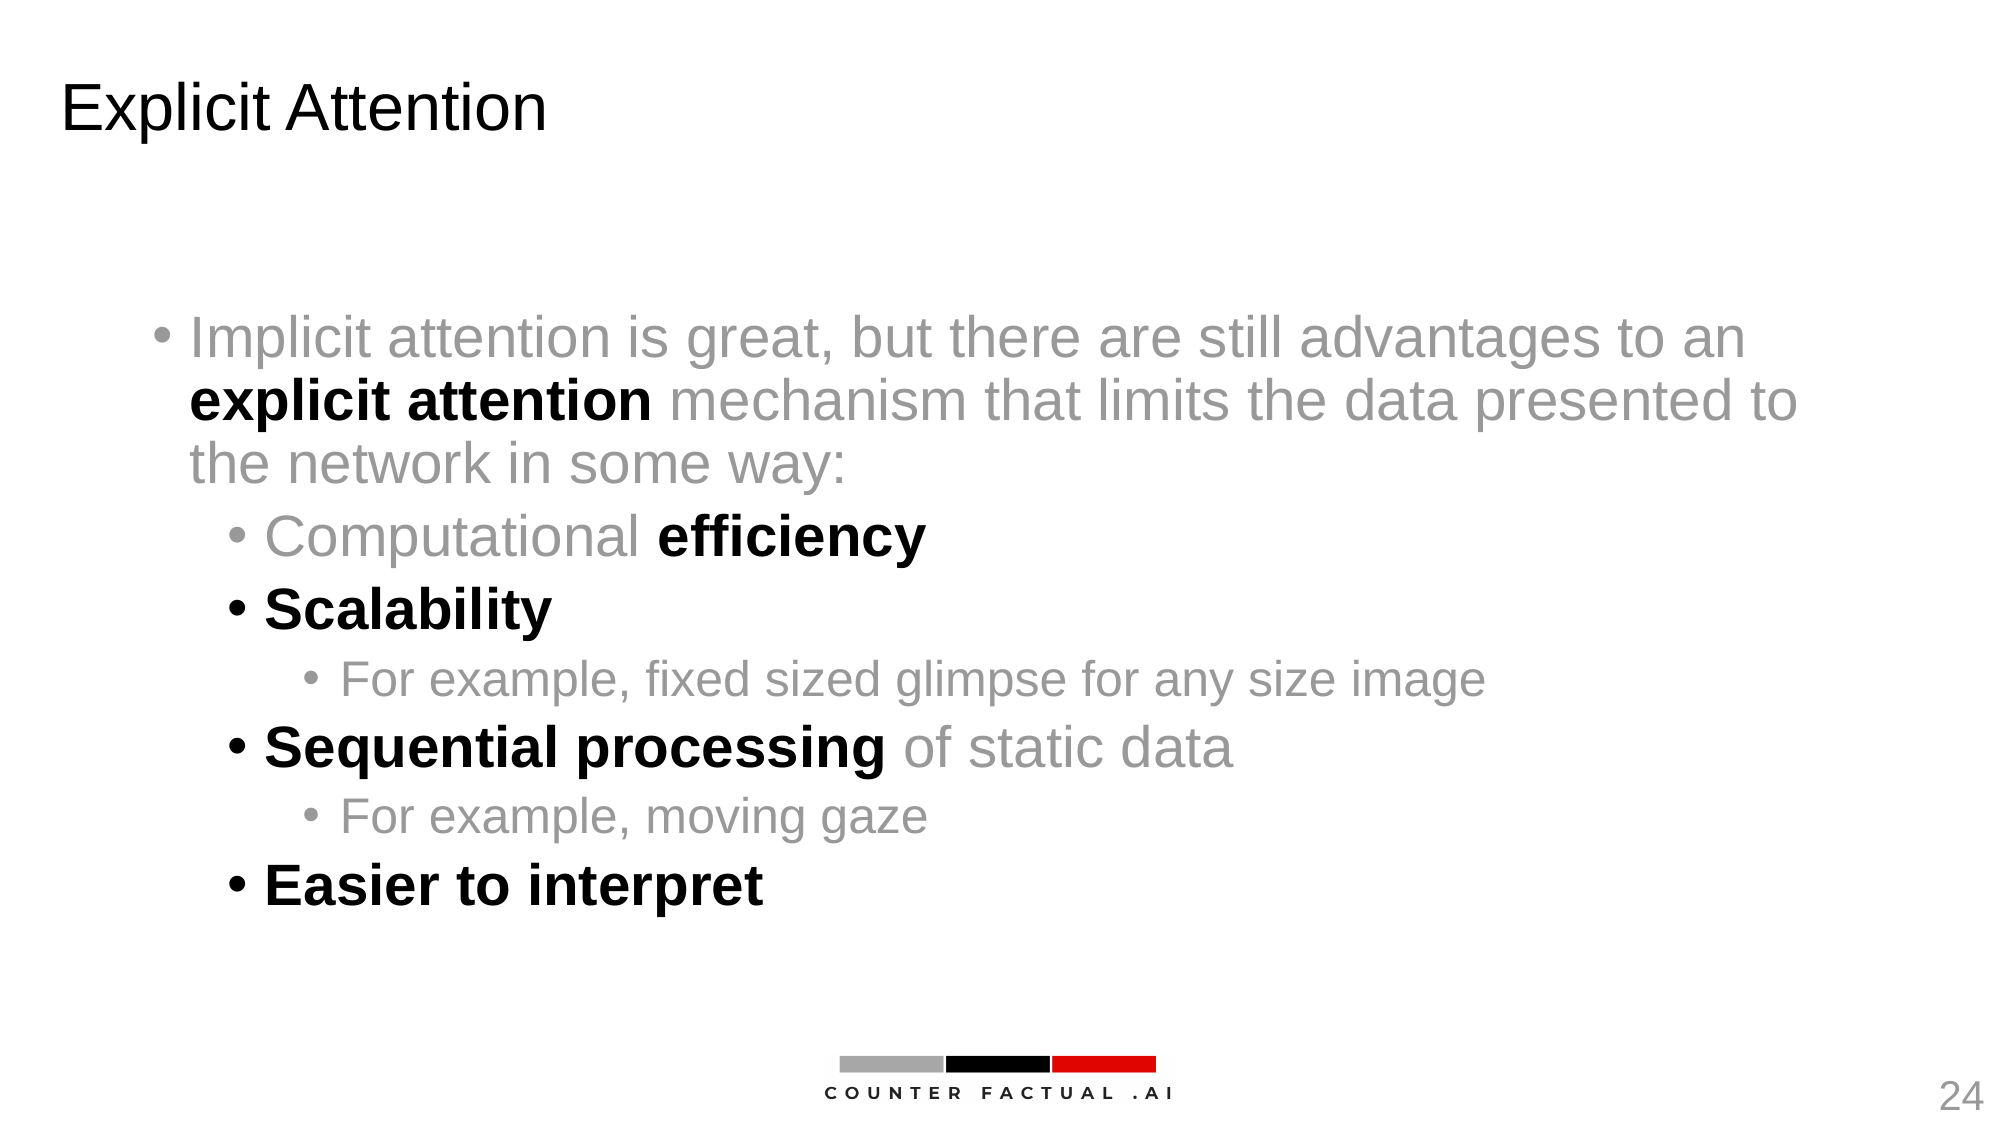

# Explicit Attention
Implicit attention is great, but there are still advantages to an explicit attention mechanism that limits the data presented to the network in some way:
Computational efﬁciency
Scalability
For example, ﬁxed sized glimpse for any size image
Sequential processing of static data
For example, moving gaze
Easier to interpret

24